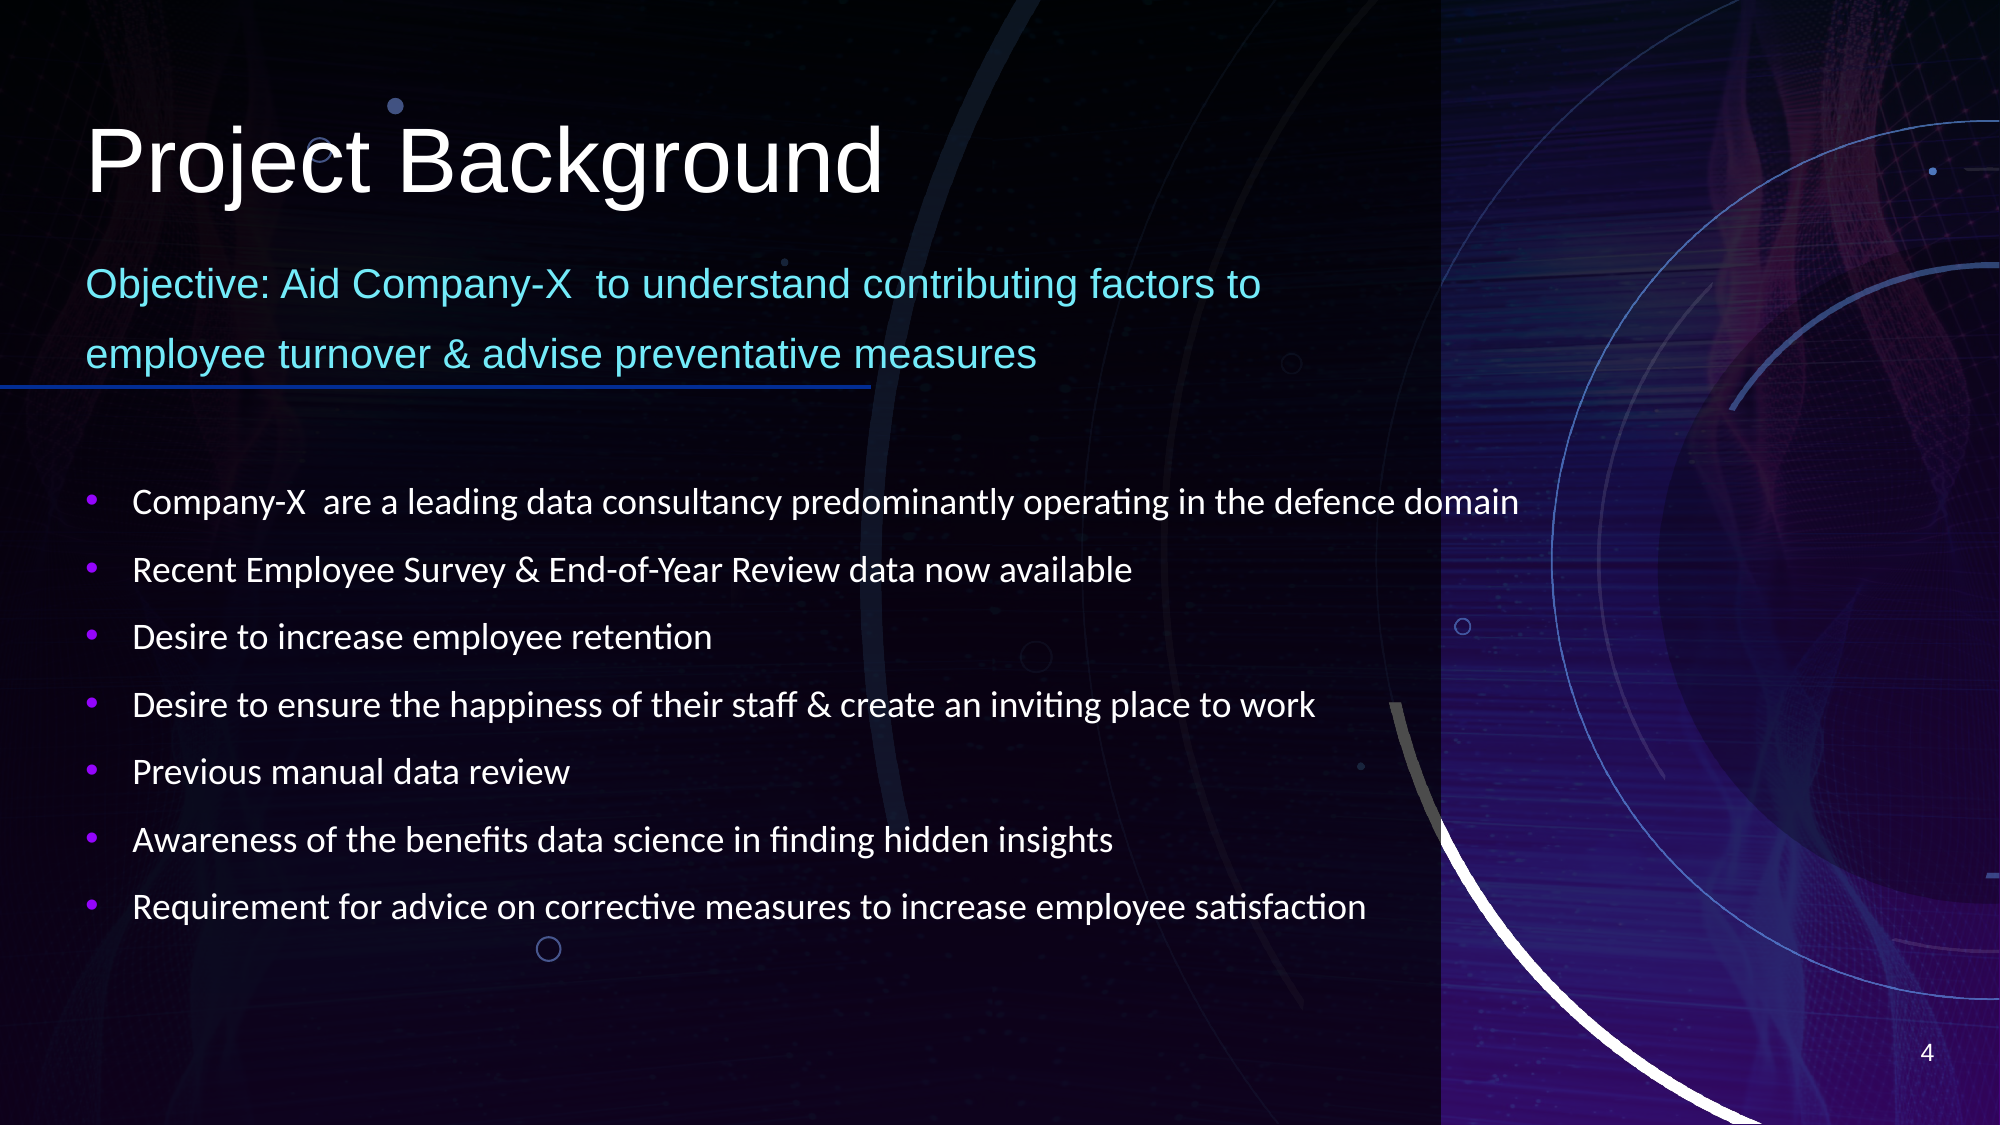

# Project Background
Objective: Aid Company-X  to understand contributing factors to employee turnover & advise preventative measures

Company-X  are a leading data consultancy predominantly operating in the defence domain
Recent Employee Survey & End-of-Year Review data now available
Desire to increase employee retention
Desire to ensure the happiness of their staff & create an inviting place to work
Previous manual data review
Awareness of the benefits data science in finding hidden insights
Requirement for advice on corrective measures to increase employee satisfaction

utilization.

4